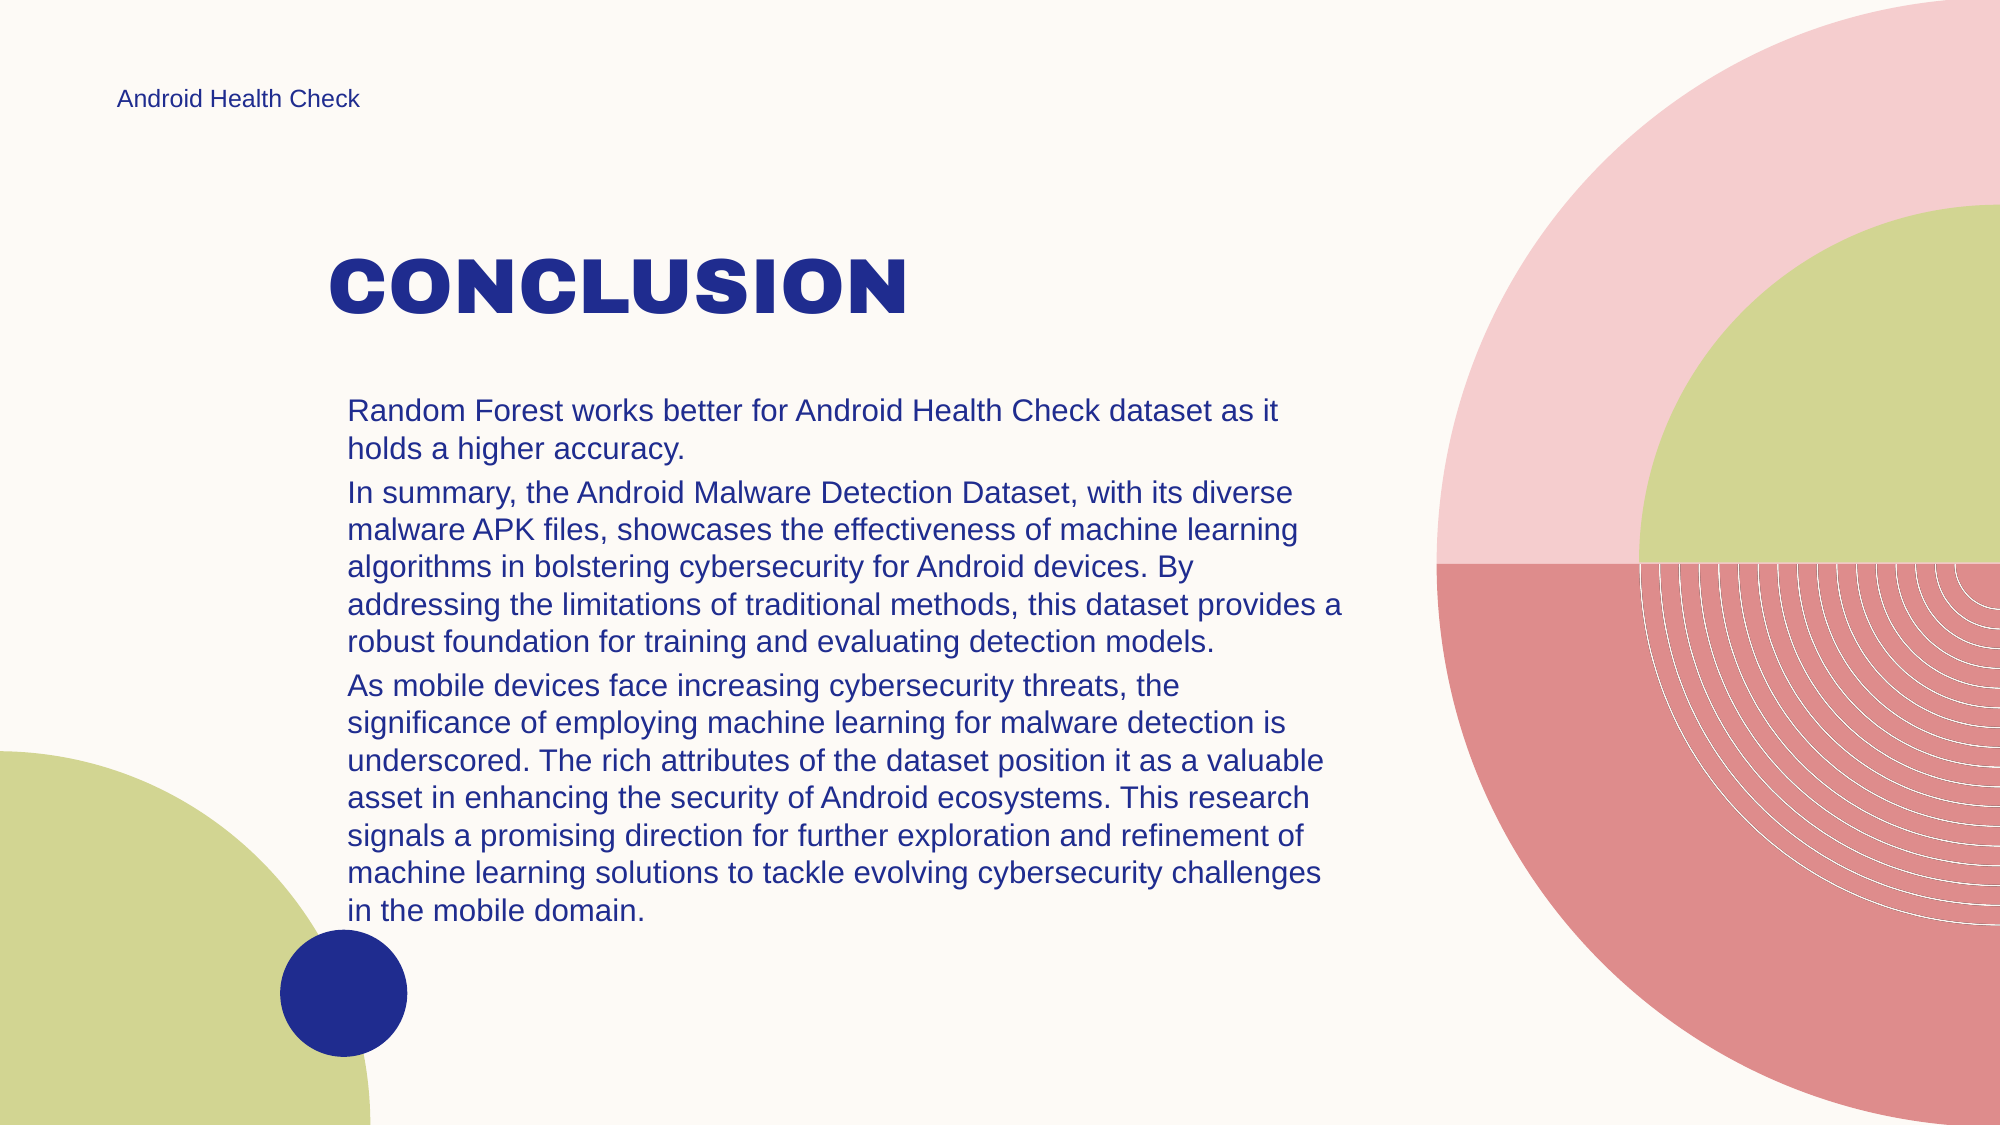

Android Health Check
35
# conclusion
Random Forest works better for Android Health Check dataset as it holds a higher accuracy.
In summary, the Android Malware Detection Dataset, with its diverse malware APK files, showcases the effectiveness of machine learning algorithms in bolstering cybersecurity for Android devices. By addressing the limitations of traditional methods, this dataset provides a robust foundation for training and evaluating detection models.
As mobile devices face increasing cybersecurity threats, the significance of employing machine learning for malware detection is underscored. The rich attributes of the dataset position it as a valuable asset in enhancing the security of Android ecosystems. This research signals a promising direction for further exploration and refinement of machine learning solutions to tackle evolving cybersecurity challenges in the mobile domain.